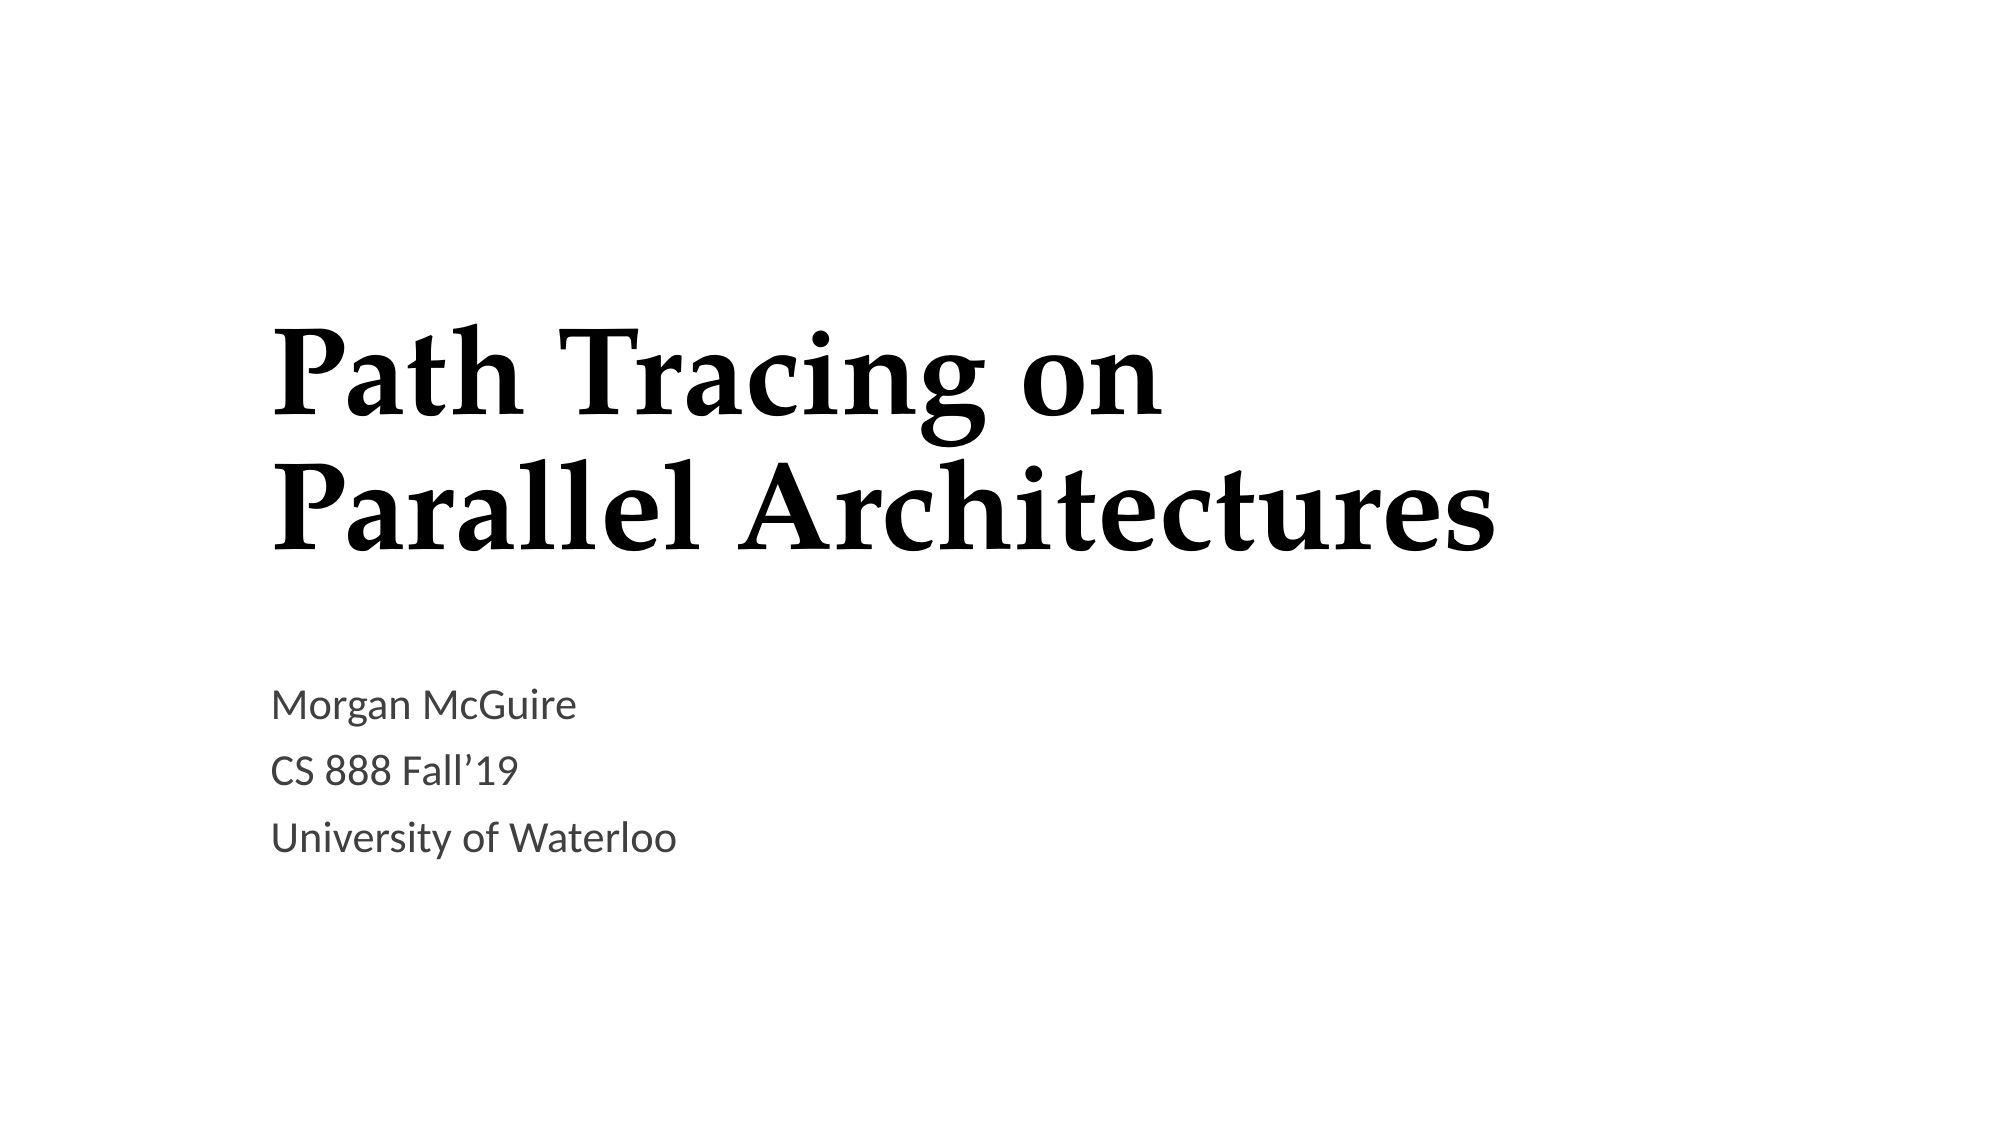

# Path Tracing on Parallel Architectures

Morgan McGuire
CS 888 Fall’19
University of Waterloo